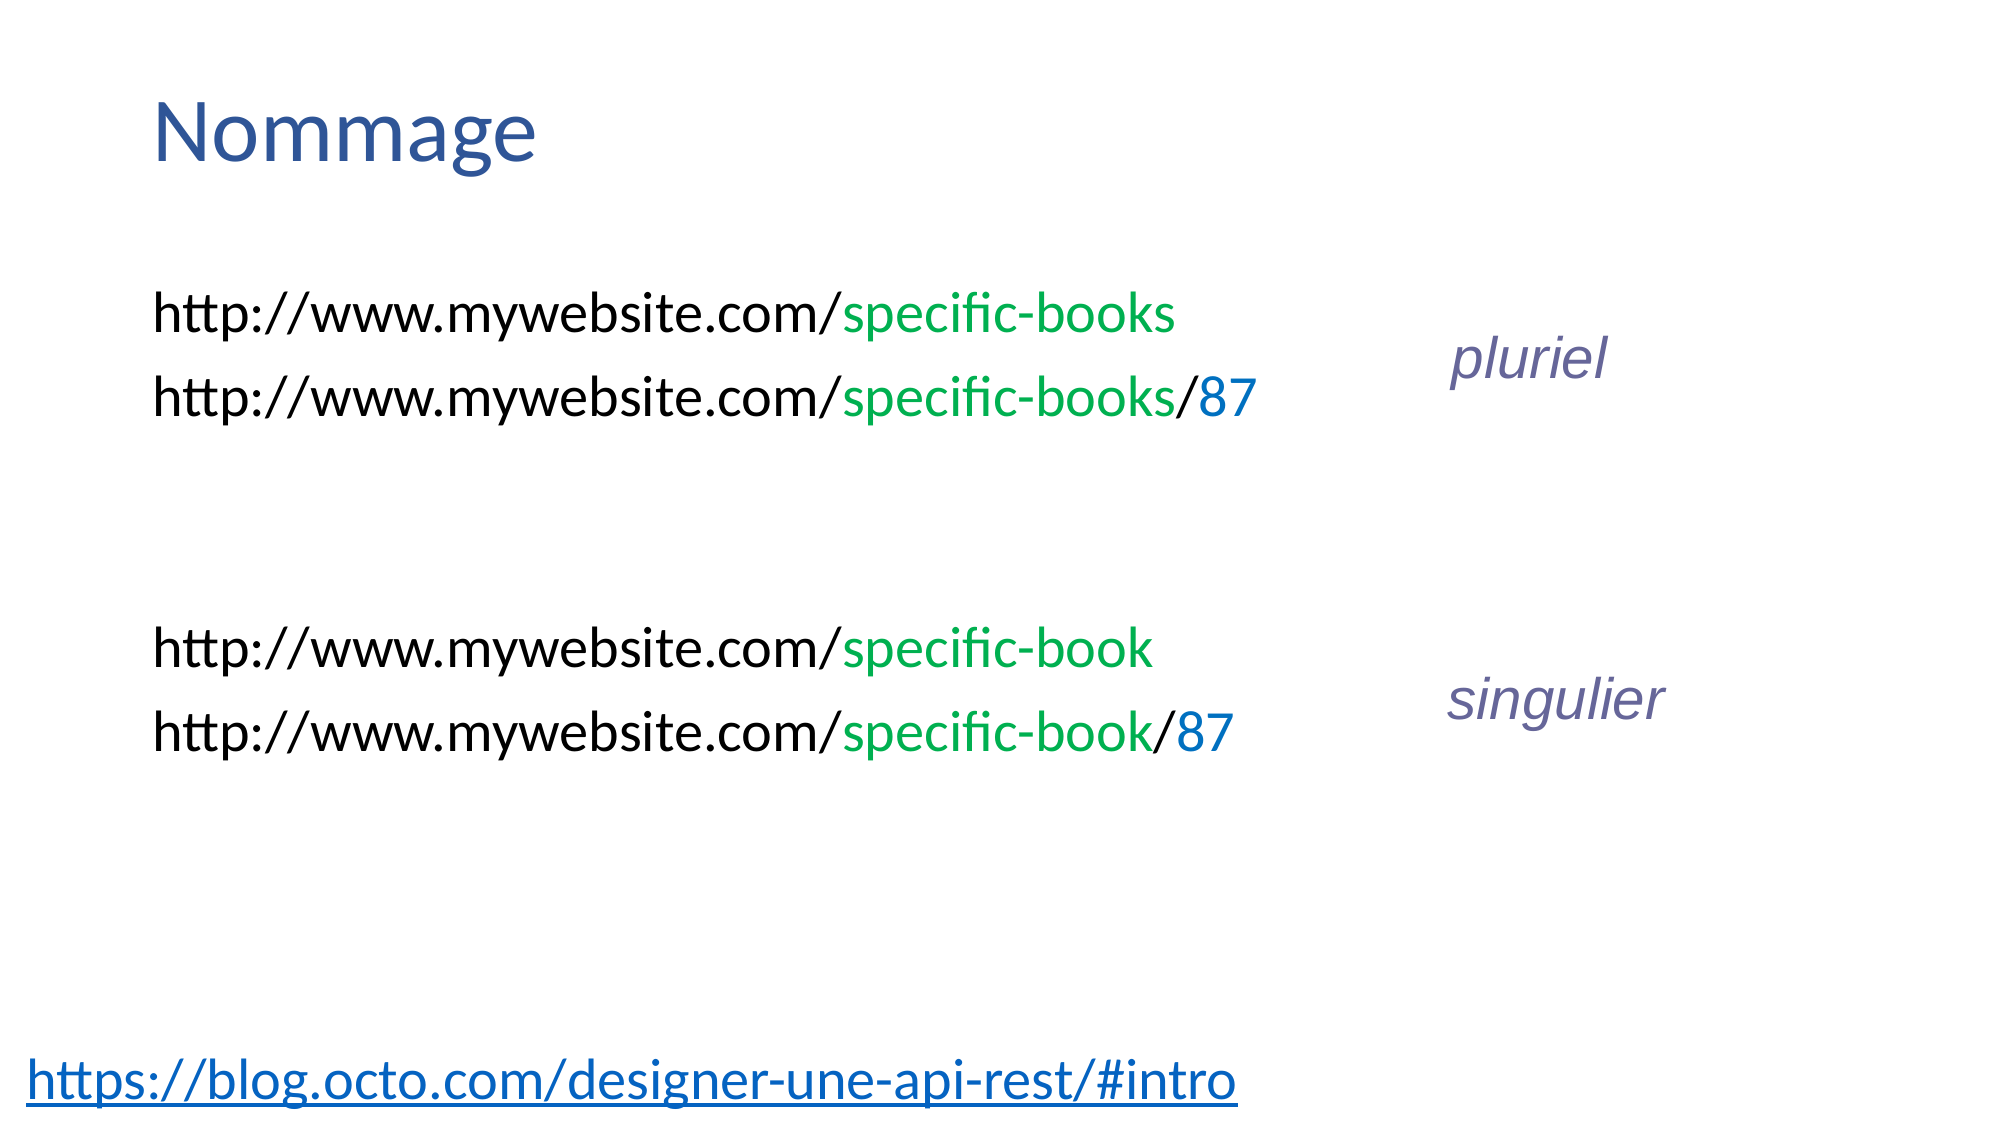

# Nommage
http://www.mywebsite.com/specific-books
http://www.mywebsite.com/specific-books/87

http://www.mywebsite.com/specific-book
http://www.mywebsite.com/specific-book/87

pluriel
singulier
https://blog.octo.com/designer-une-api-rest/#intro